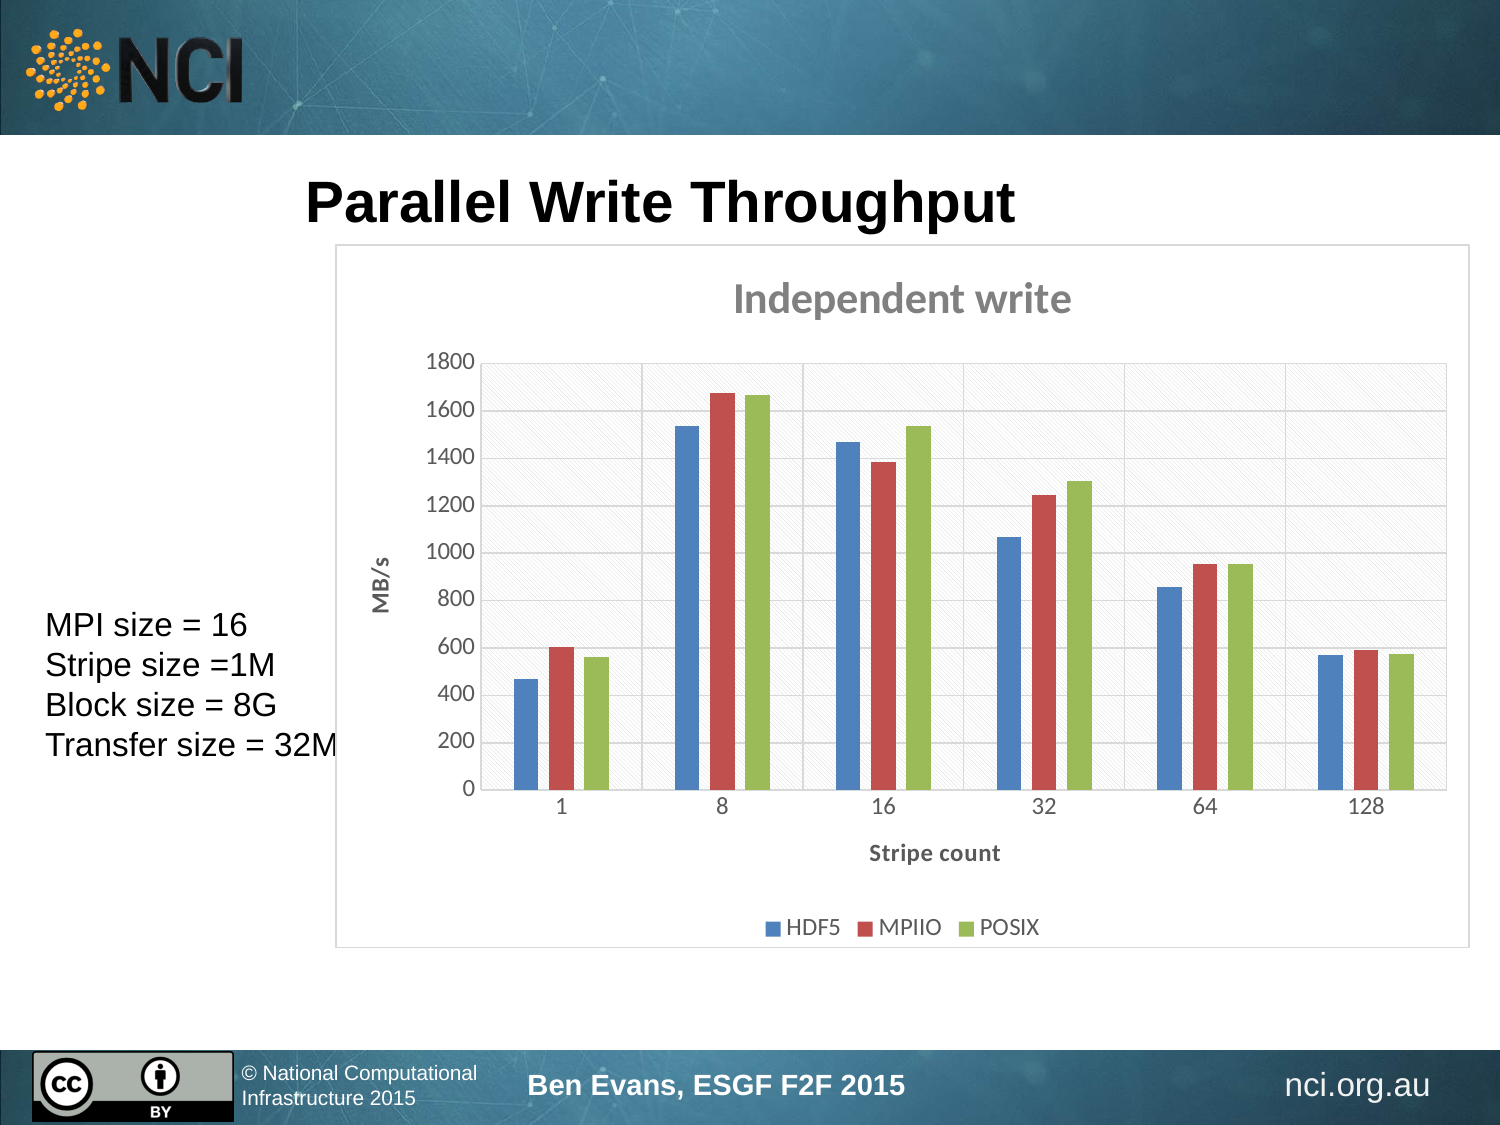

Parallel Write Throughput

### Chart: Independent write

| Category | HDF5 | MPIIO | POSIX |
|---|---|---|---|
| 1.0 | 468.88 | 604.08 | 562.62 |
| 8.0 | 1535.27 | 1674.64 | 1668.86 |
| 16.0 | 1469.8 | 1386.99 | 1535.97 |
| 32.0 | 1068.81 | 1244.21 | 1303.86 |
| 64.0 | 857.61 | 956.55 | 956.62 |
| 128.0 | 569.29 | 591.65 | 575.0 |
MPI size = 16
Stripe size =1M
Block size = 8G
Transfer size = 32M

# Low performance when using default parameters
Ben Evans, ESGF F2F 2015